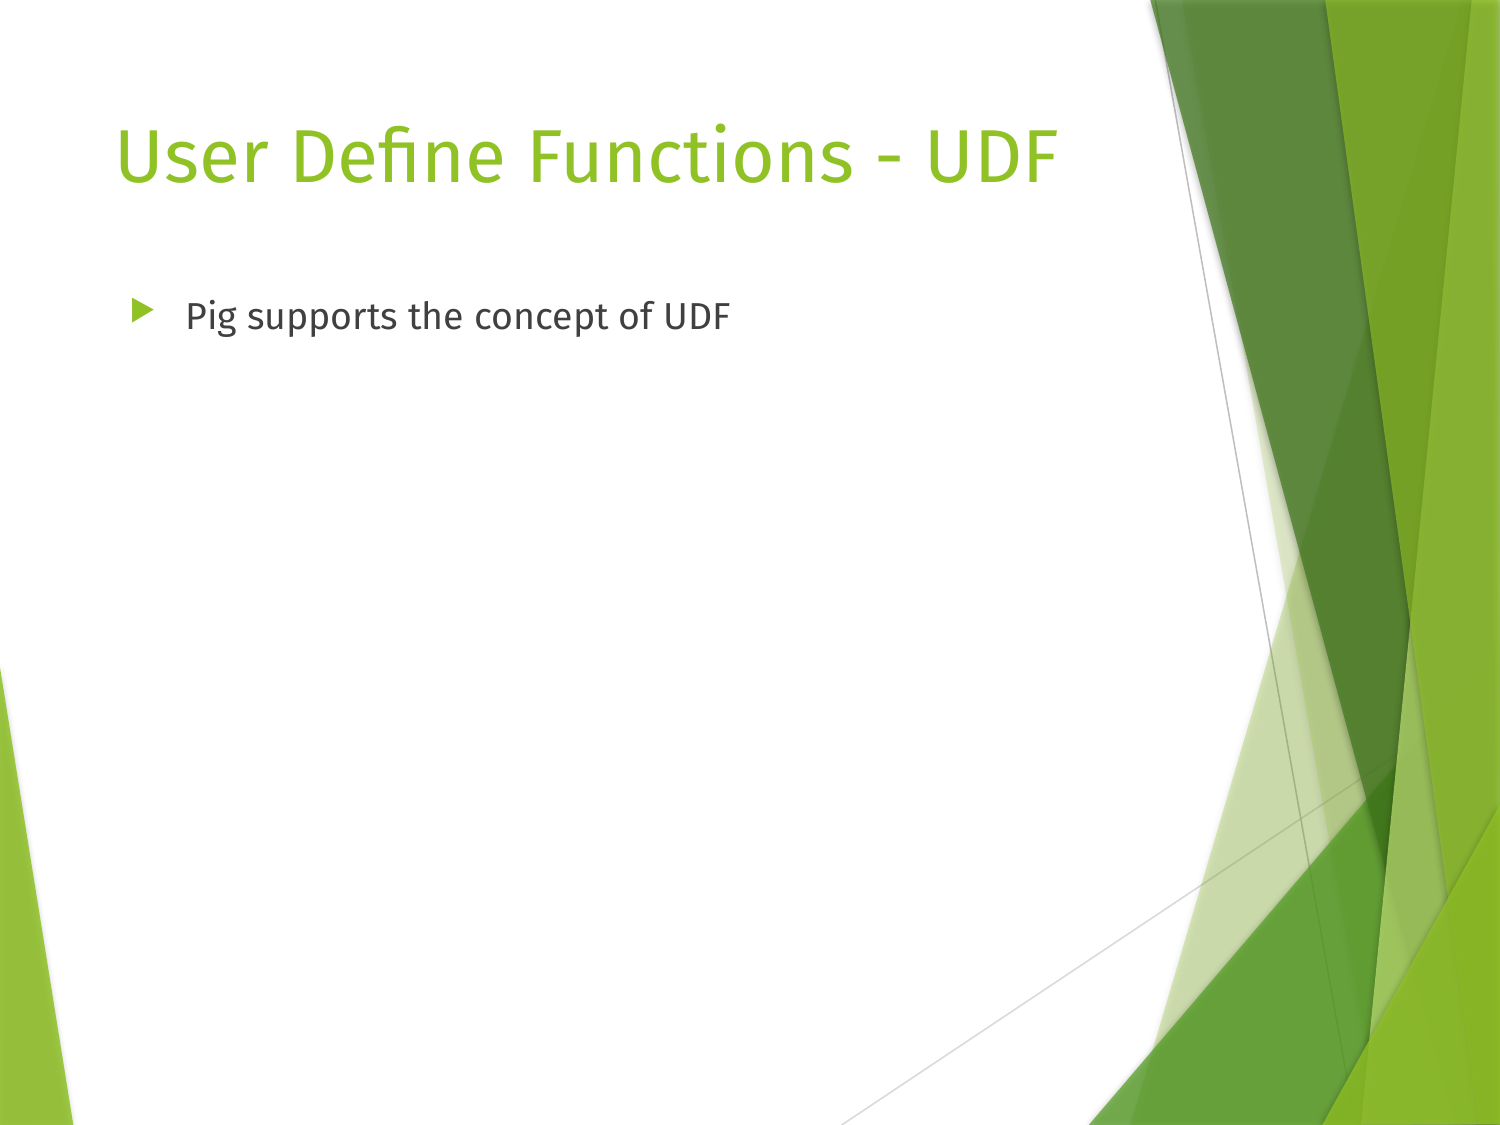

# User Define Functions - UDF
Pig supports the concept of UDF